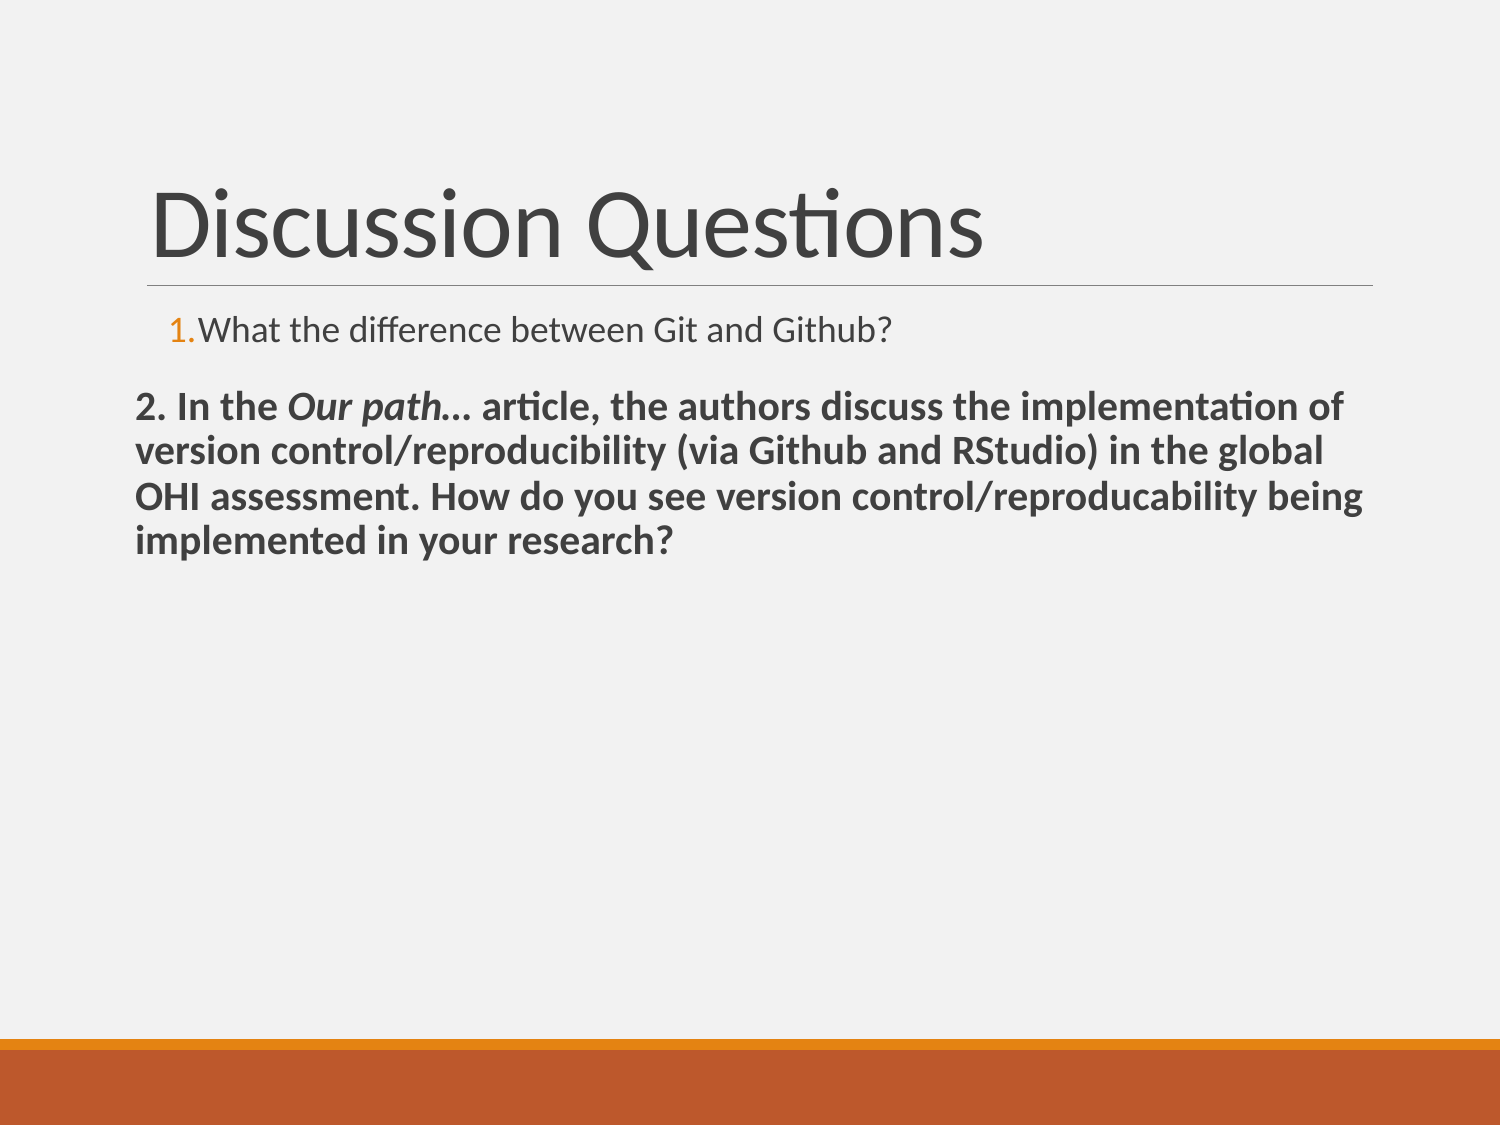

# Discussion Questions
What the difference between Git and Github?
2. In the Our path… article, the authors discuss the implementation of version control/reproducibility (via Github and RStudio) in the global OHI assessment. How do you see version control/reproducability being implemented in your research?